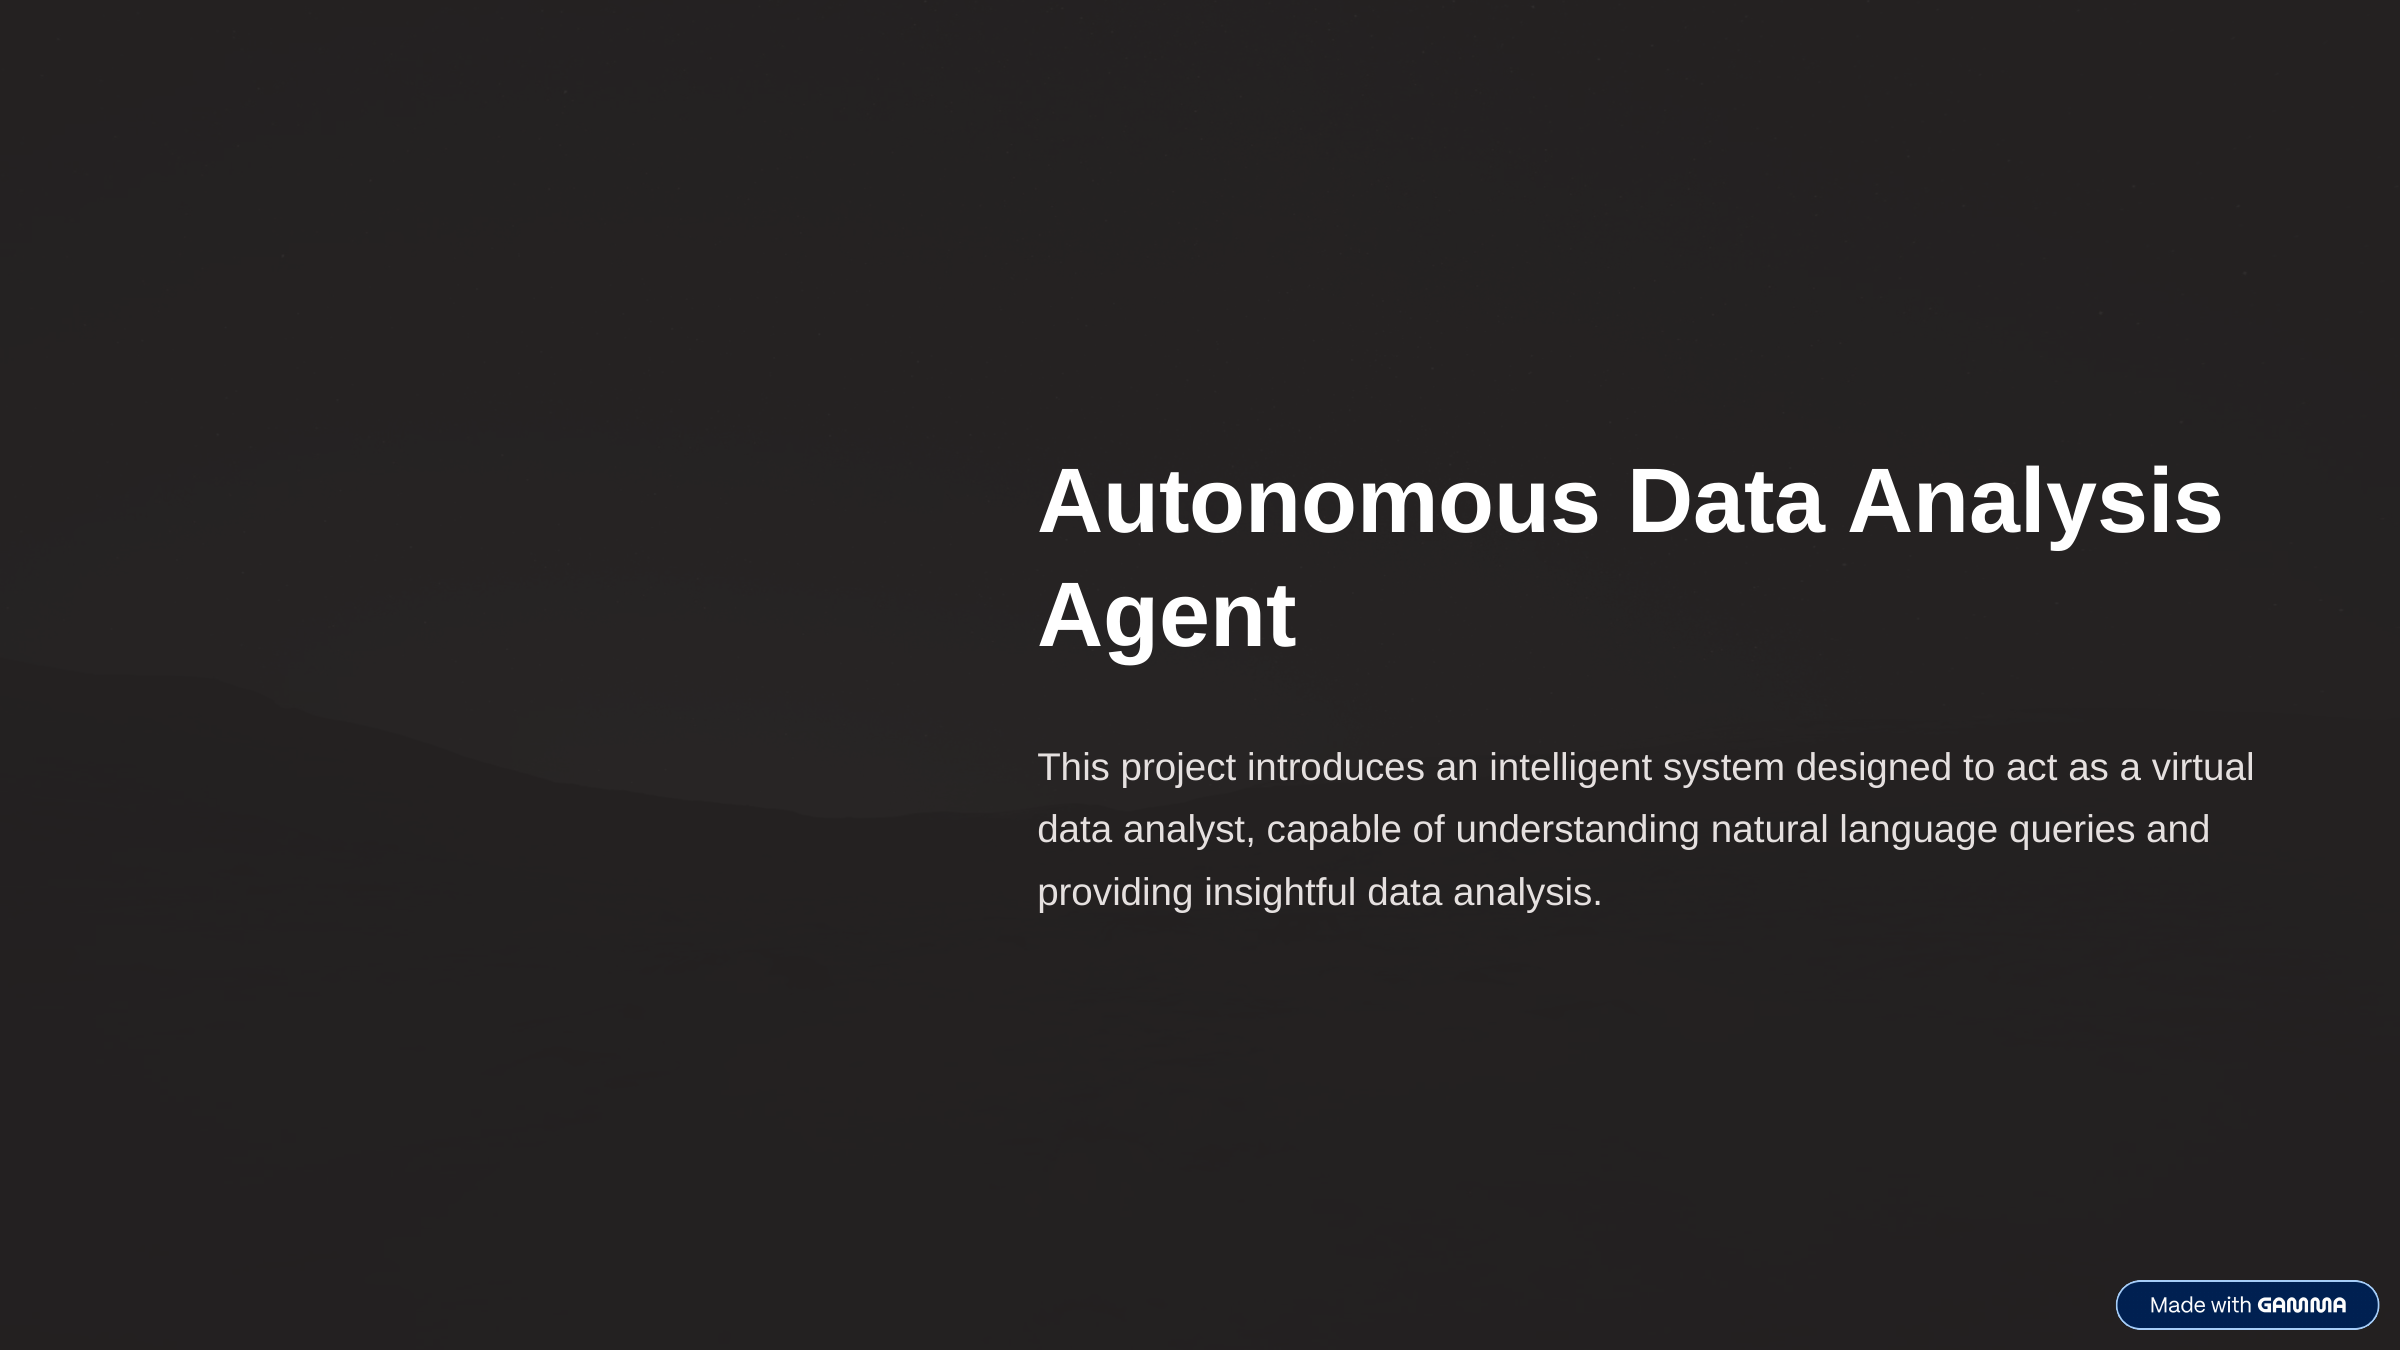

Autonomous Data Analysis Agent
This project introduces an intelligent system designed to act as a virtual data analyst, capable of understanding natural language queries and providing insightful data analysis.